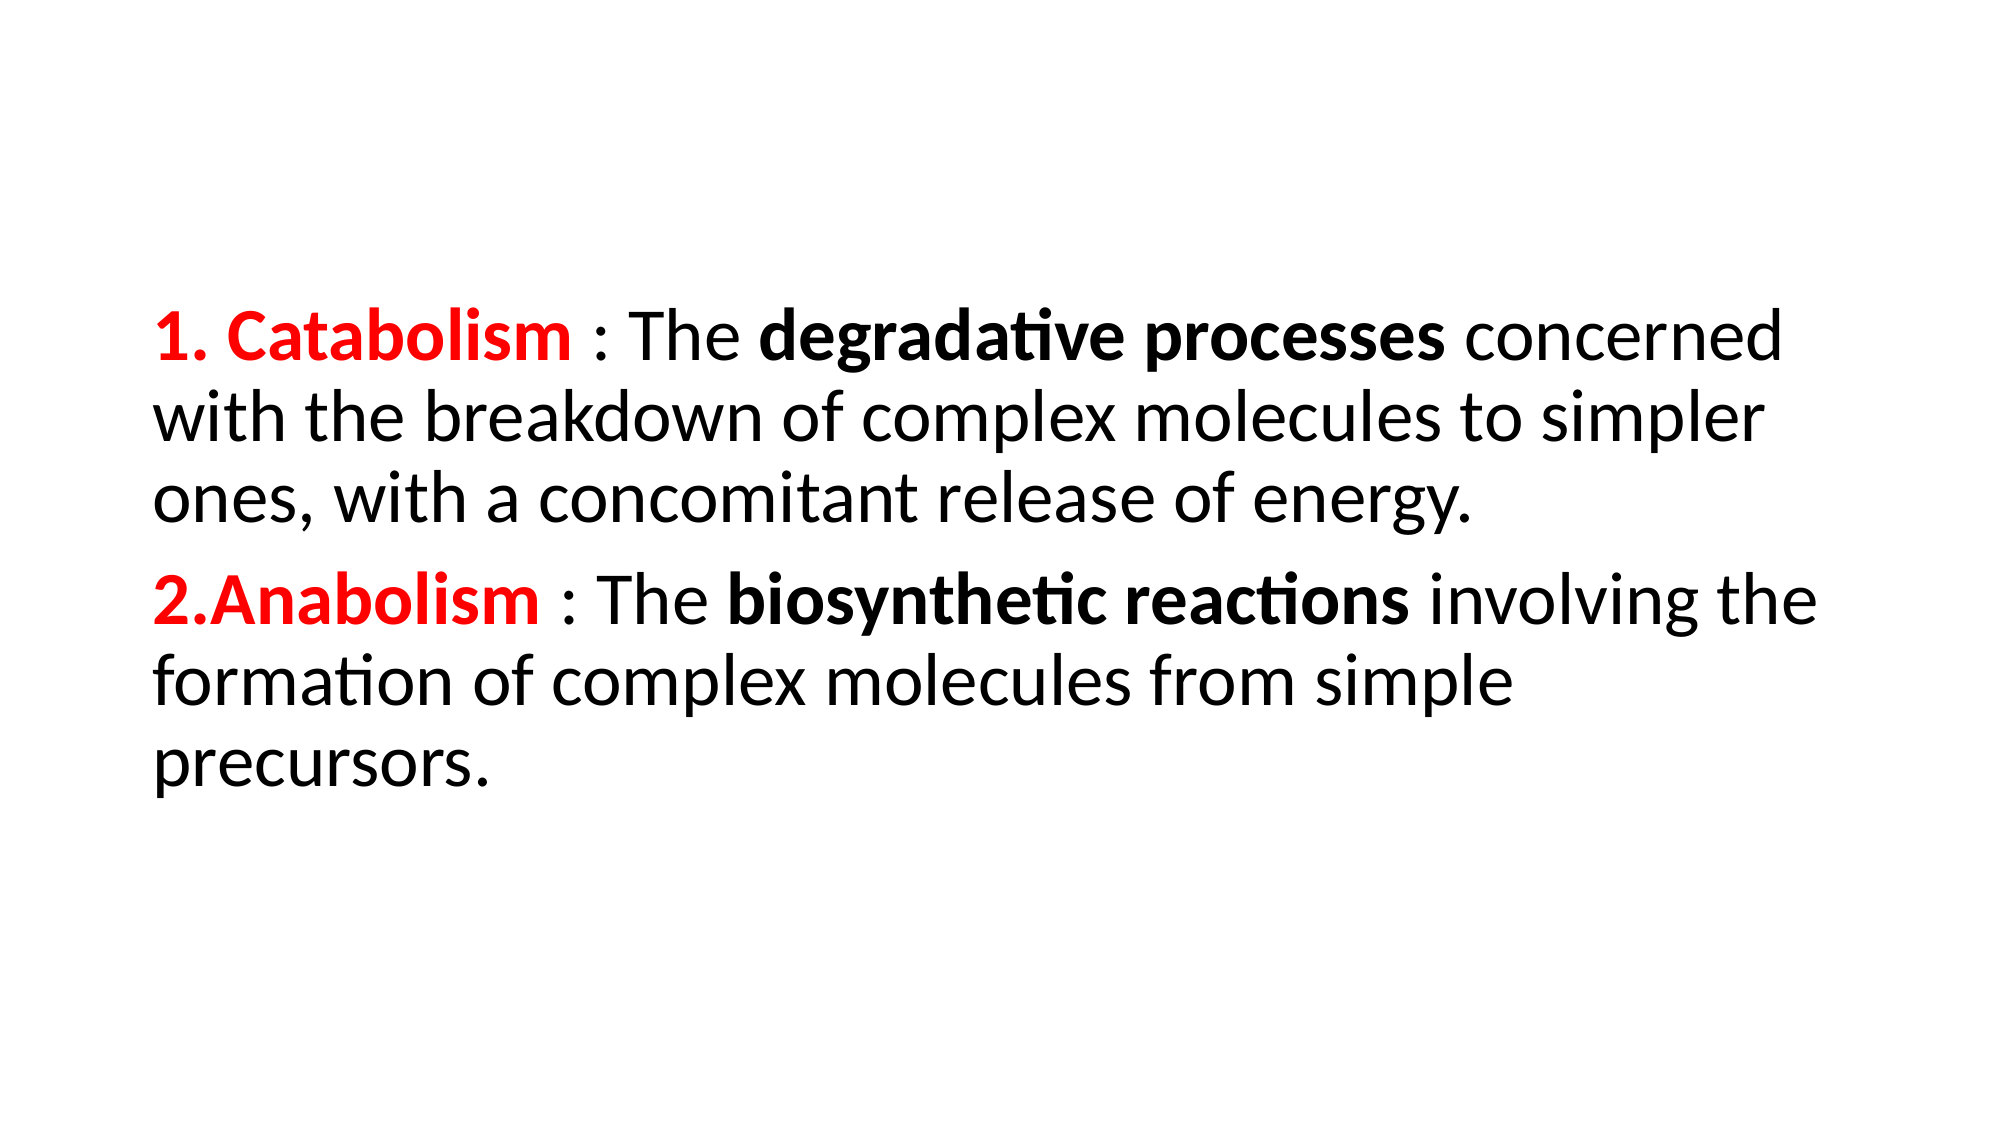

#
1. Catabolism : The degradative processes concerned with the breakdown of complex molecules to simpler ones, with a concomitant release of energy.
2.Anabolism : The biosynthetic reactions involving the formation of complex molecules from simple precursors.